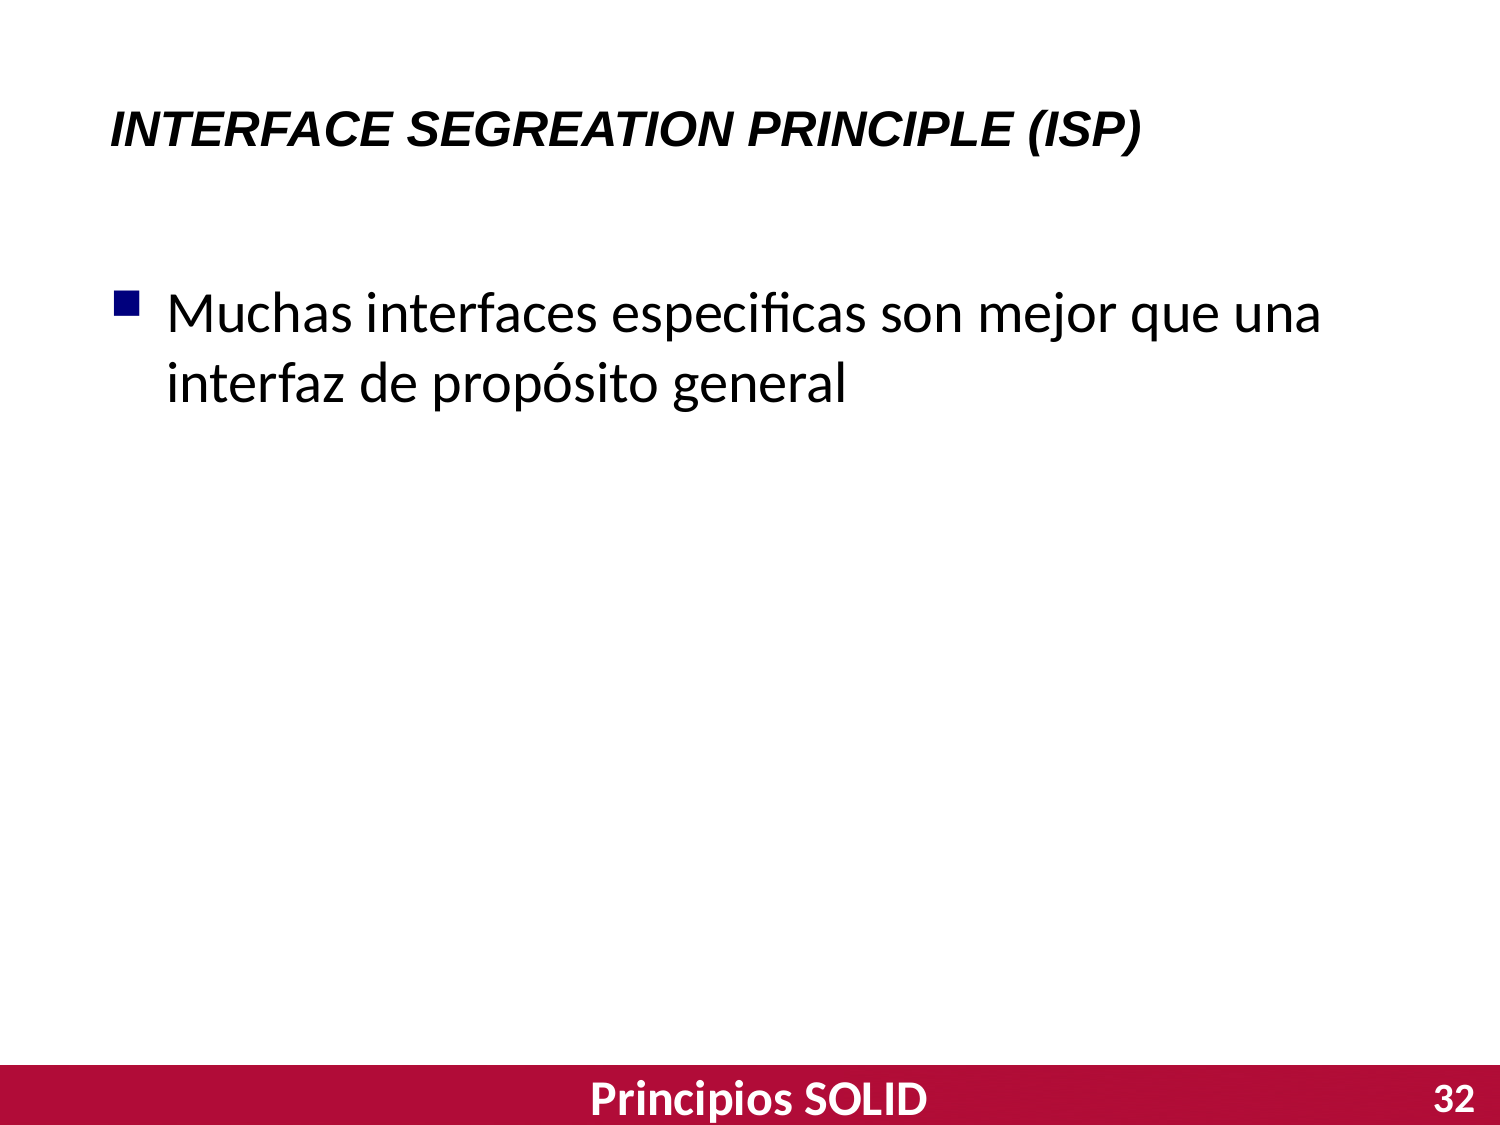

INTERFACE SEGREATION PRINCIPLE (ISP)
Muchas interfaces especificas son mejor que una interfaz de propósito general
Principios SOLID